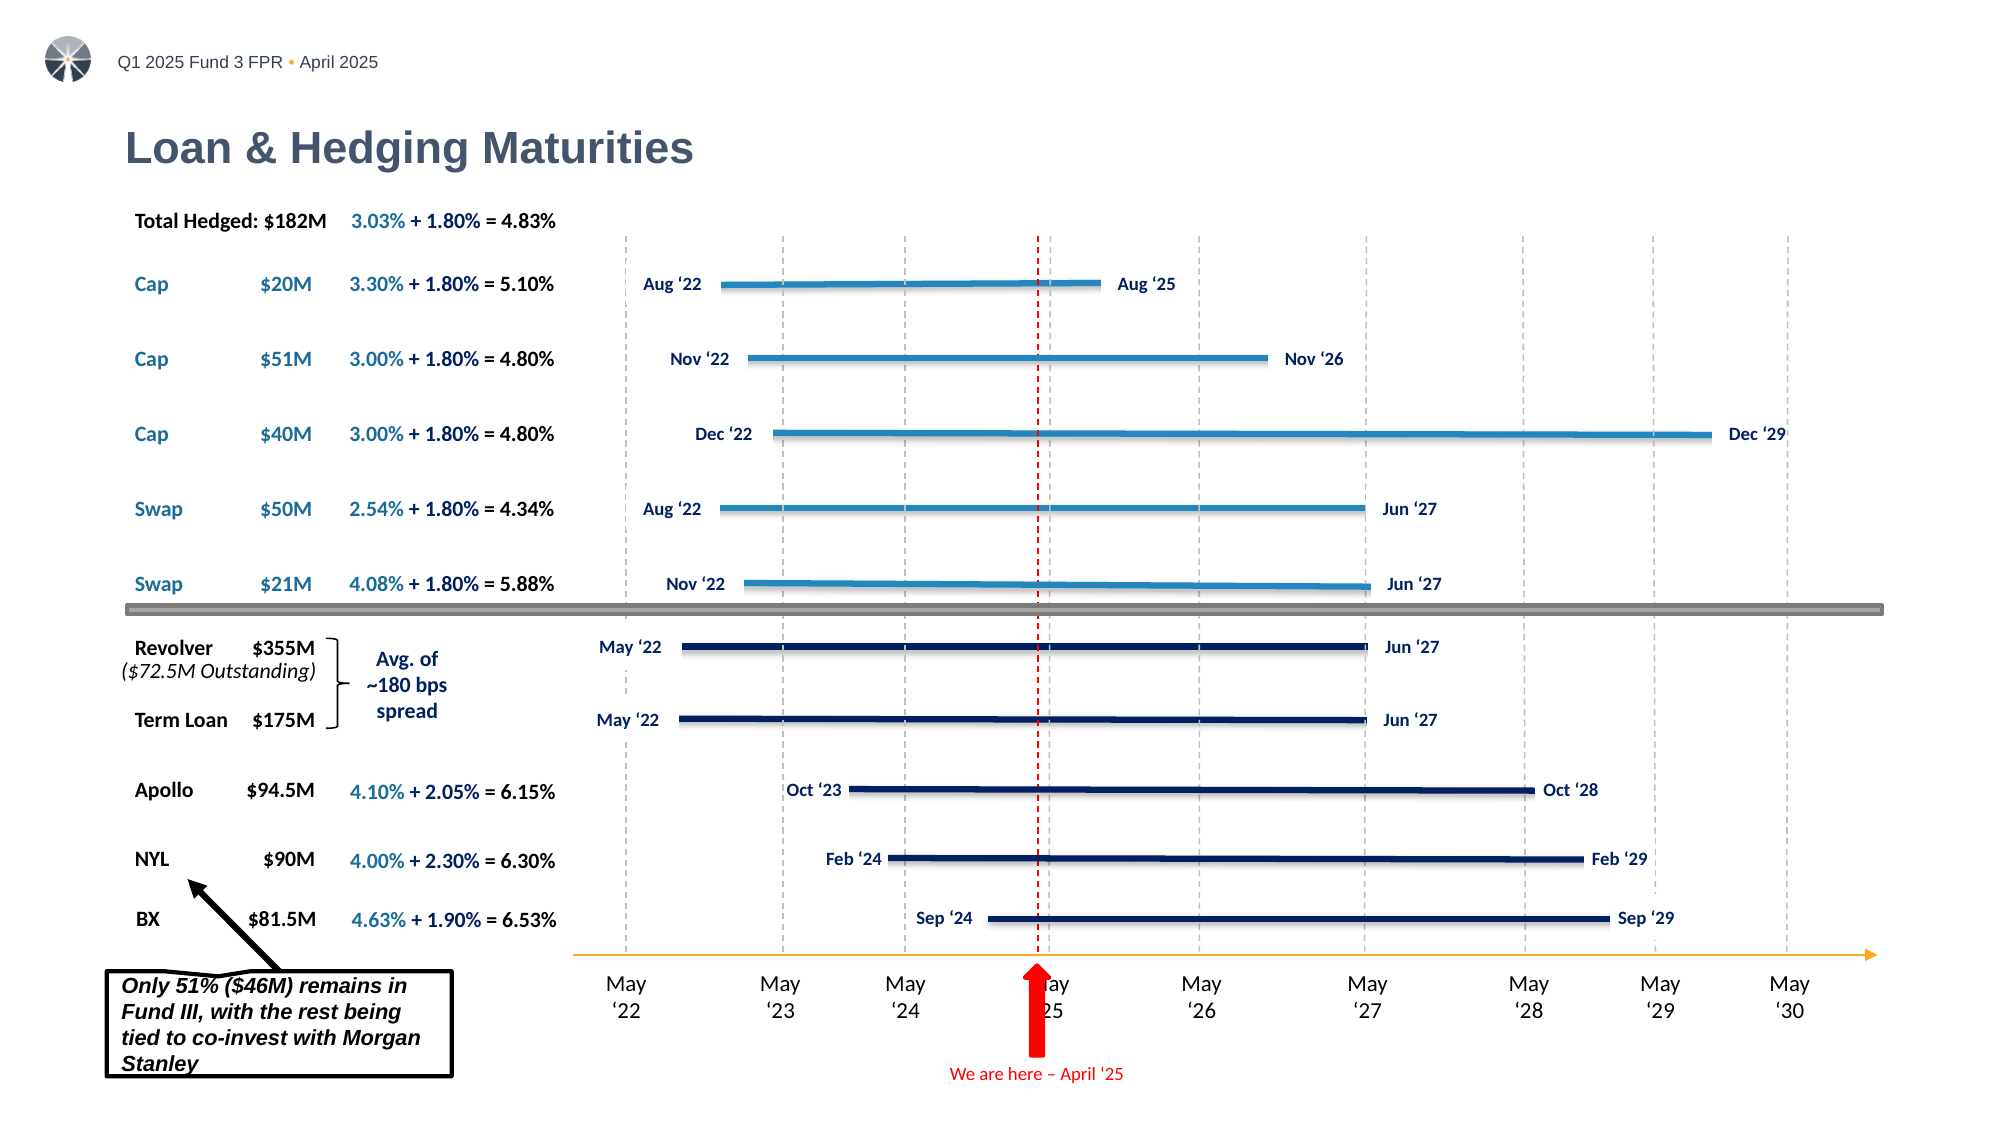

# Loan & Hedging Maturities
Total Hedged: $182M
3.03% + 1.80% = 4.83%
Cap
$20M
3.30% + 1.80% = 5.10%
Aug ‘22
Aug ‘25
Cap
$51M
3.00% + 1.80% = 4.80%
Nov ‘22
Nov ‘26
Cap
$40M
3.00% + 1.80% = 4.80%
Dec ‘22
Dec ‘29
Swap
$50M
2.54% + 1.80% = 4.34%
Aug ‘22
Jun ‘27
Swap
$21M
4.08% + 1.80% = 5.88%
Nov ‘22
Jun ‘27

Revolver
$355M
May ‘22
Jun ‘27
Avg. of ~180 bps spread

($72.5M Outstanding)
Term Loan
$175M
May ‘22
Jun ‘27
Apollo
$94.5M
Oct ‘23
Oct ‘28
4.10% + 2.05% = 6.15%
NYL
$90M
Feb ‘24
Feb ‘29
4.00% + 2.30% = 6.30%
BX
$81.5M
Sep ‘24
Sep ‘29
4.63% + 1.90% = 6.53%
May ‘22
May ‘23
May ‘24
May ‘25
May ‘26
May ‘27
May ‘28
May ‘29
May ‘30

Only 51% ($46M) remains in Fund III, with the rest being tied to co-invest with Morgan Stanley
We are here – April ‘25